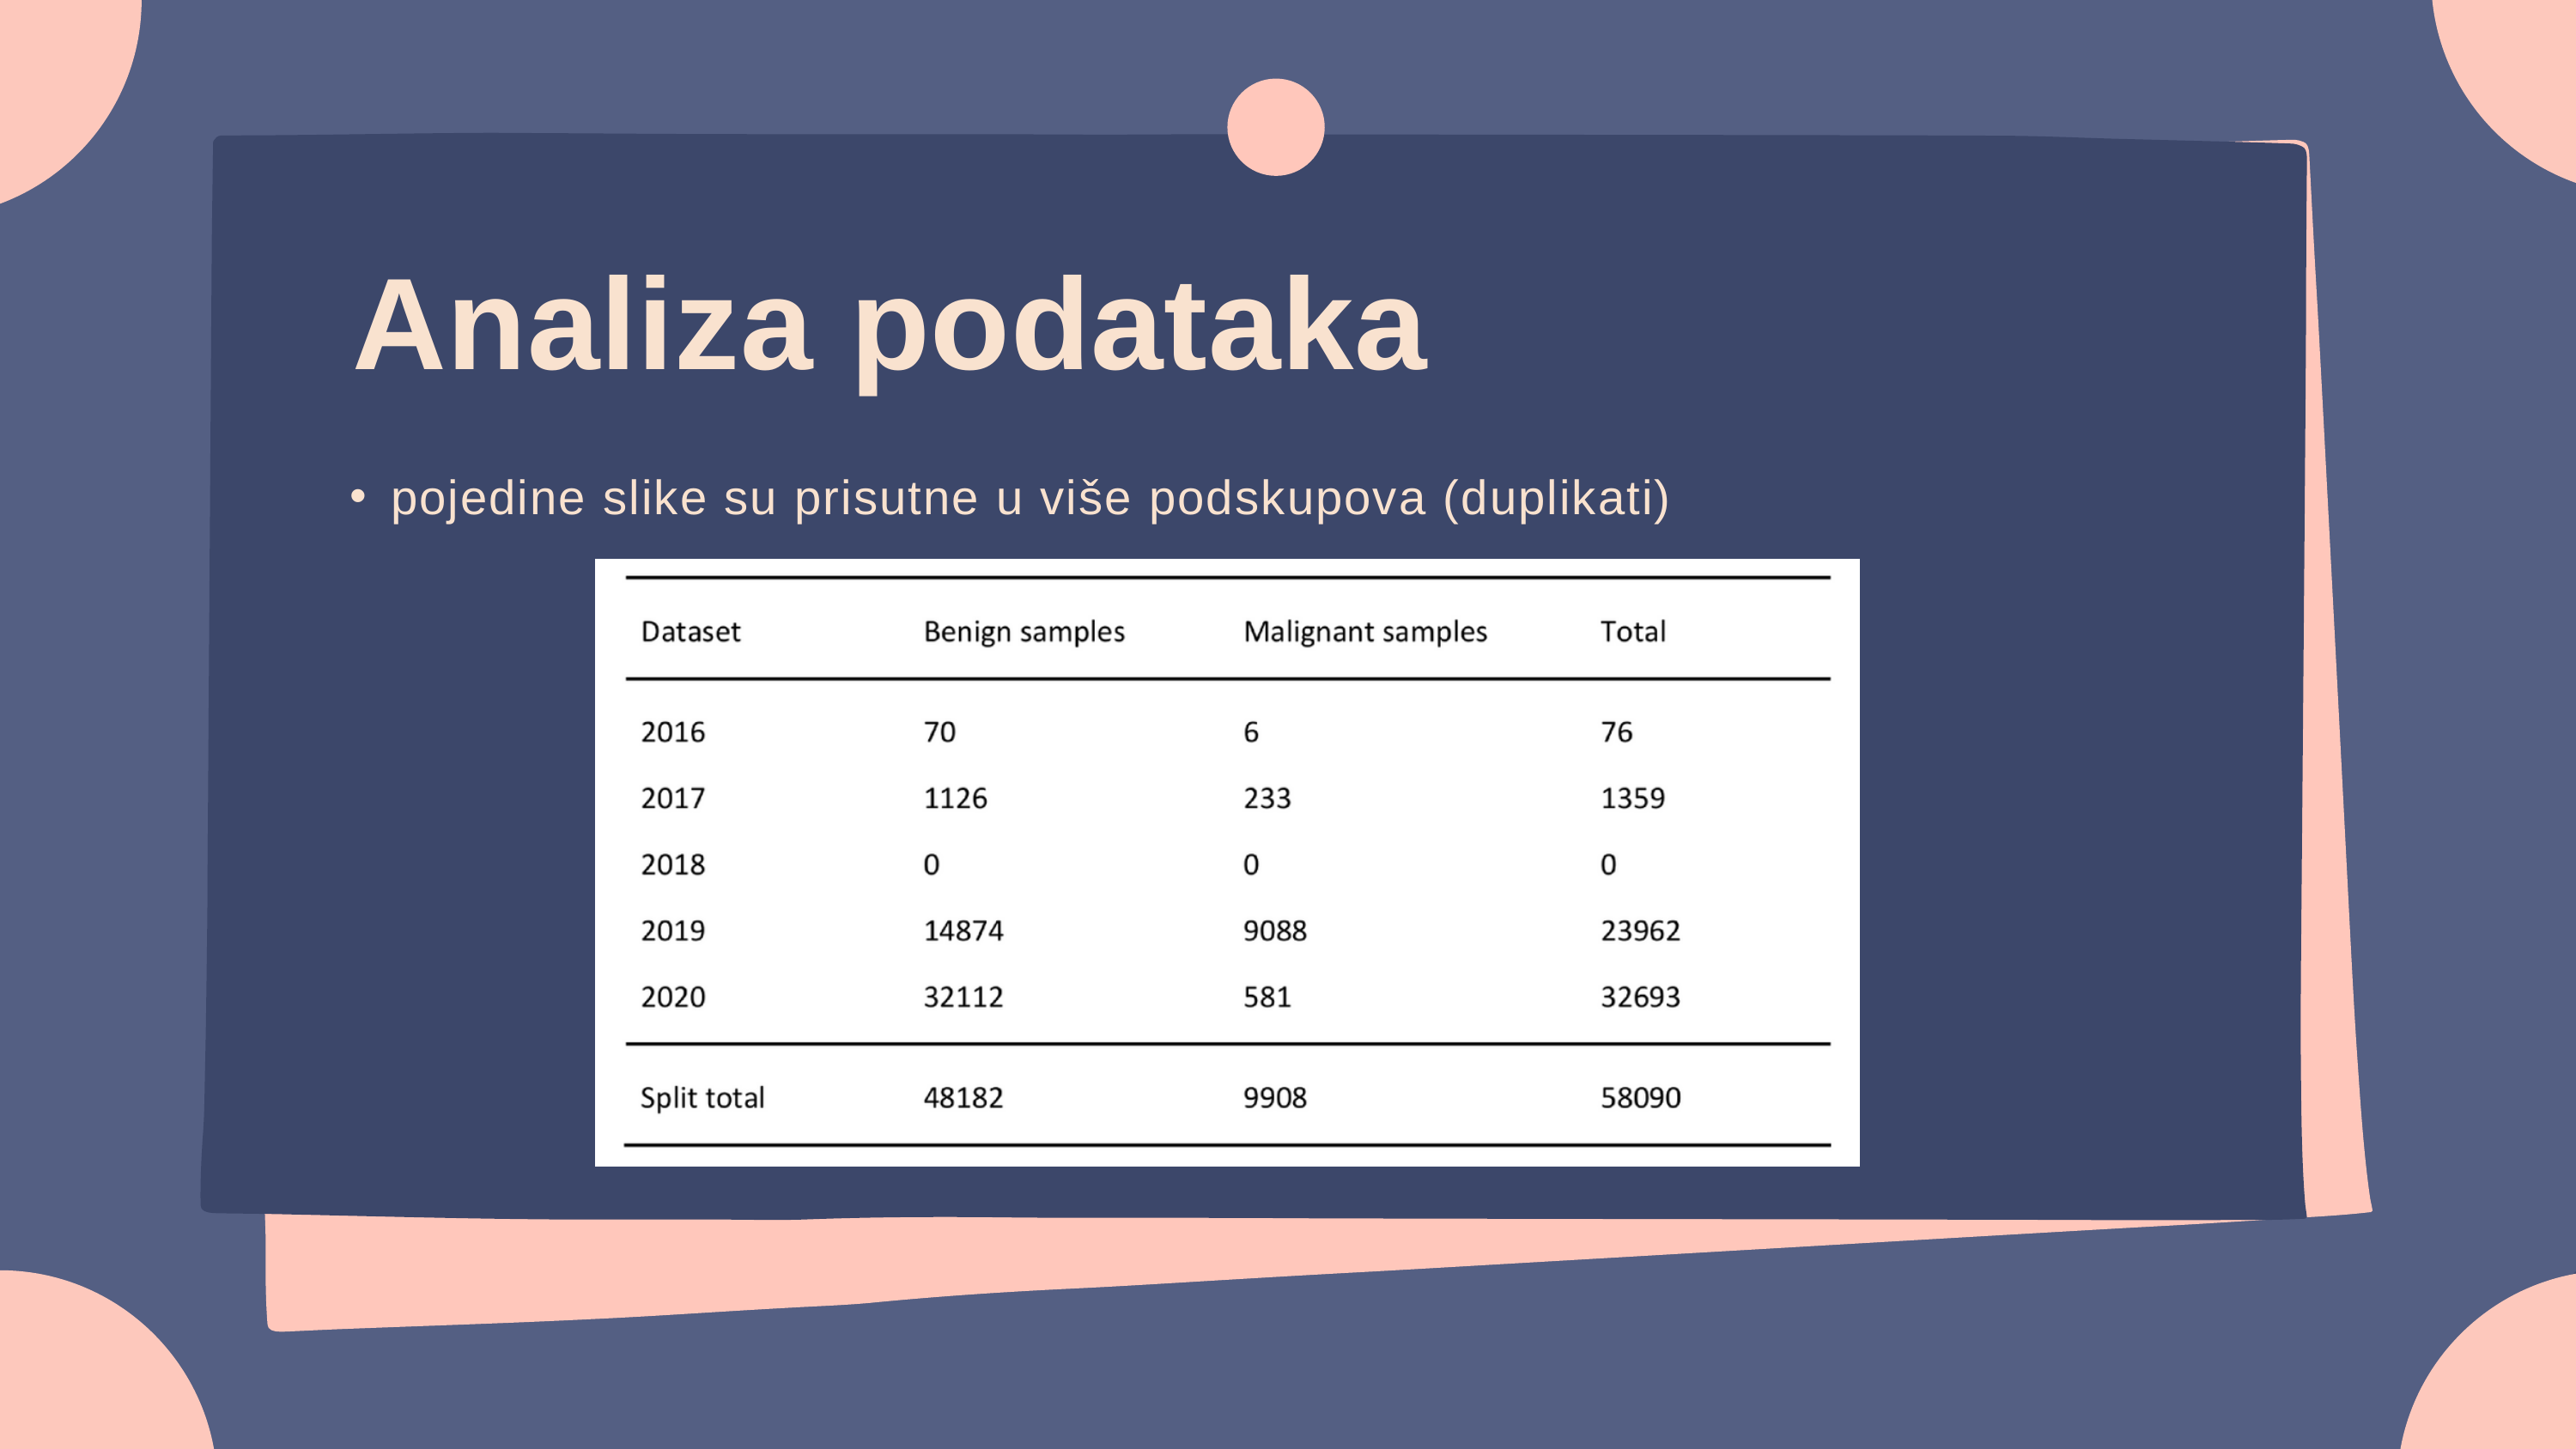

Analiza podataka

pojedine slike su prisutne u više podskupova (duplikati)